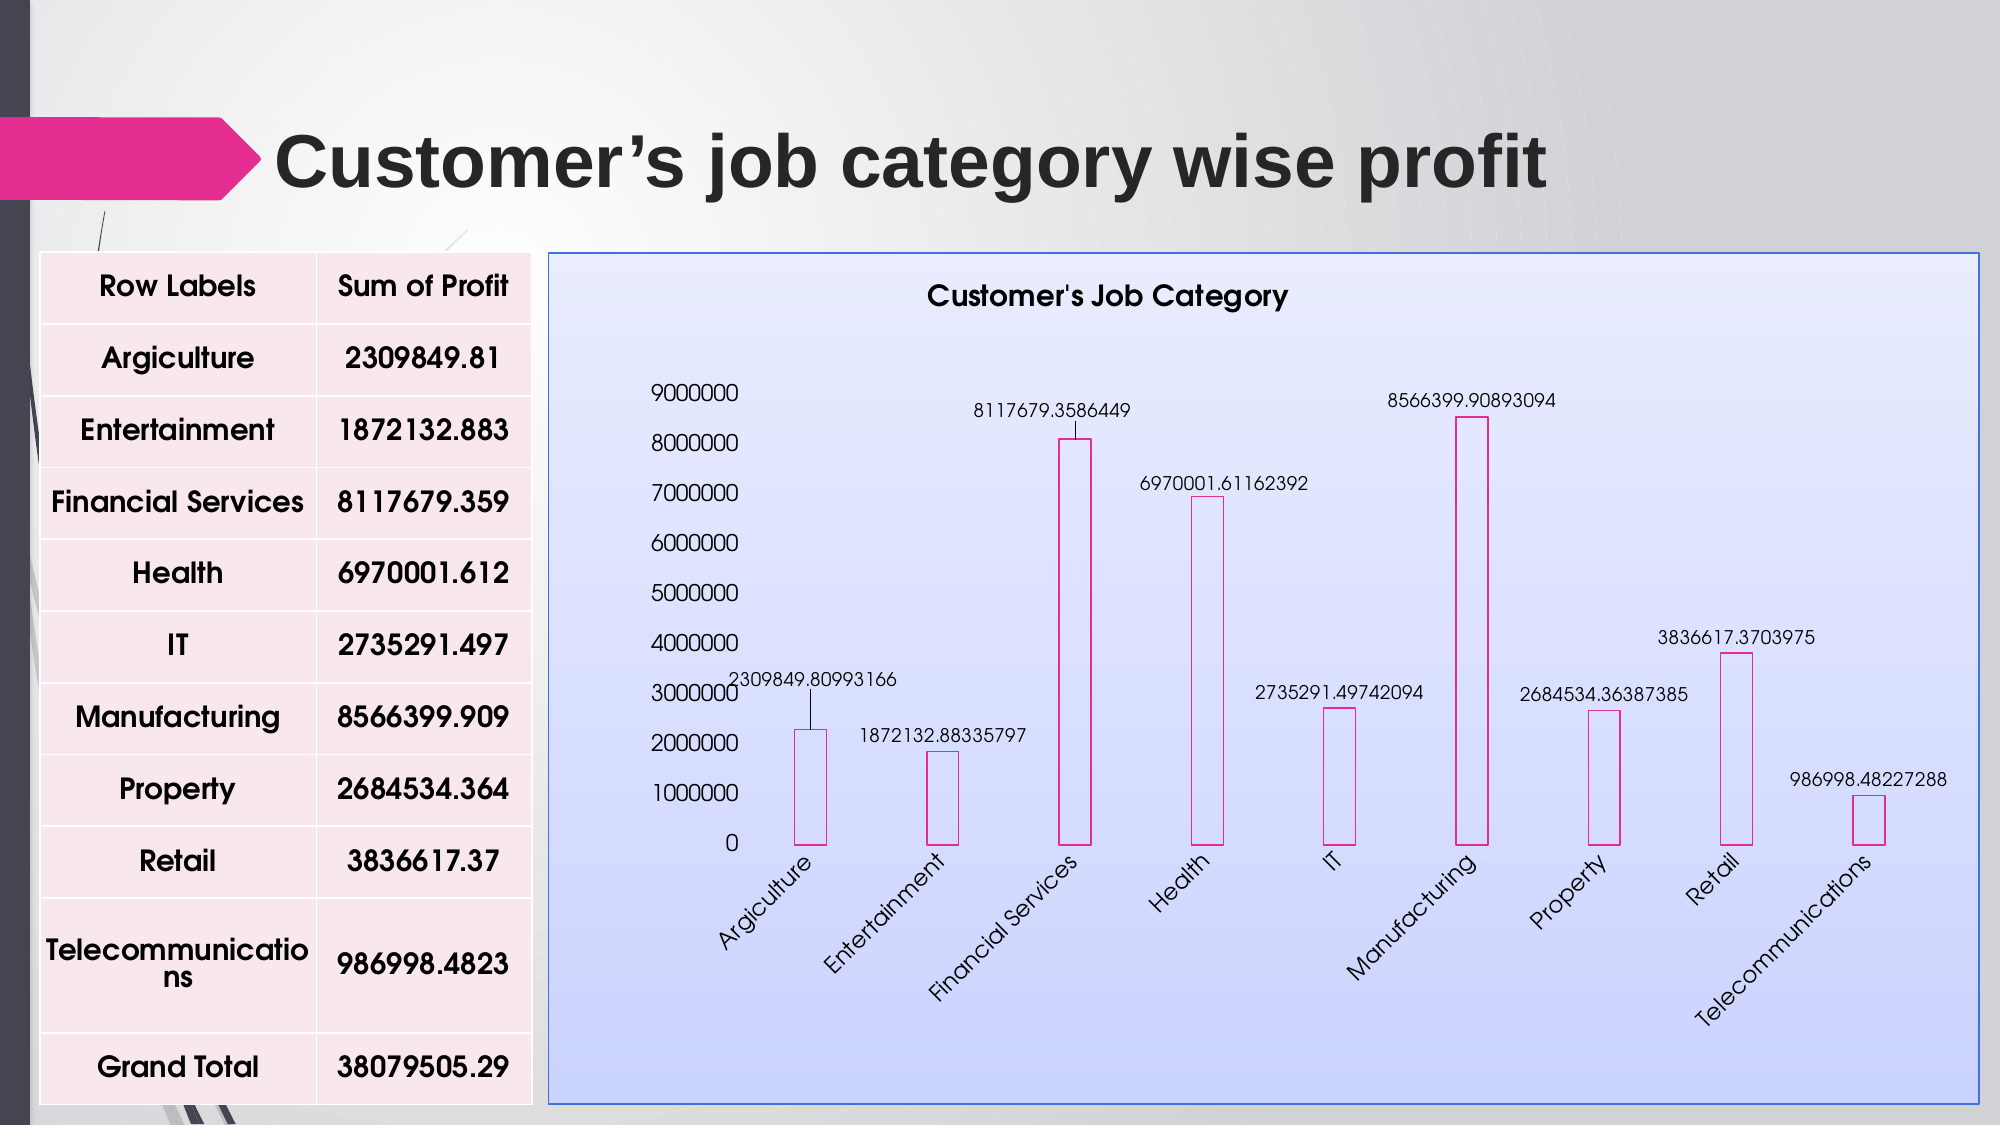

# Customer’s job category wise profit
| Row Labels | Sum of Profit |
| --- | --- |
| Argiculture | 2309849.81 |
| Entertainment | 1872132.883 |
| Financial Services | 8117679.359 |
| Health | 6970001.612 |
| IT | 2735291.497 |
| Manufacturing | 8566399.909 |
| Property | 2684534.364 |
| Retail | 3836617.37 |
| Telecommunications | 986998.4823 |
| Grand Total | 38079505.29 |

### Chart: Customer's Job Category

| Category | Total |
|---|---|
| Argiculture | 2309849.8099316643 |
| Entertainment | 1872132.883357968 |
| Financial Services | 8117679.358644897 |
| Health | 6970001.611623922 |
| IT | 2735291.4974209433 |
| Manufacturing | 8566399.908930935 |
| Property | 2684534.363873848 |
| Retail | 3836617.370397501 |
| Telecommunications | 986998.4822728798 |